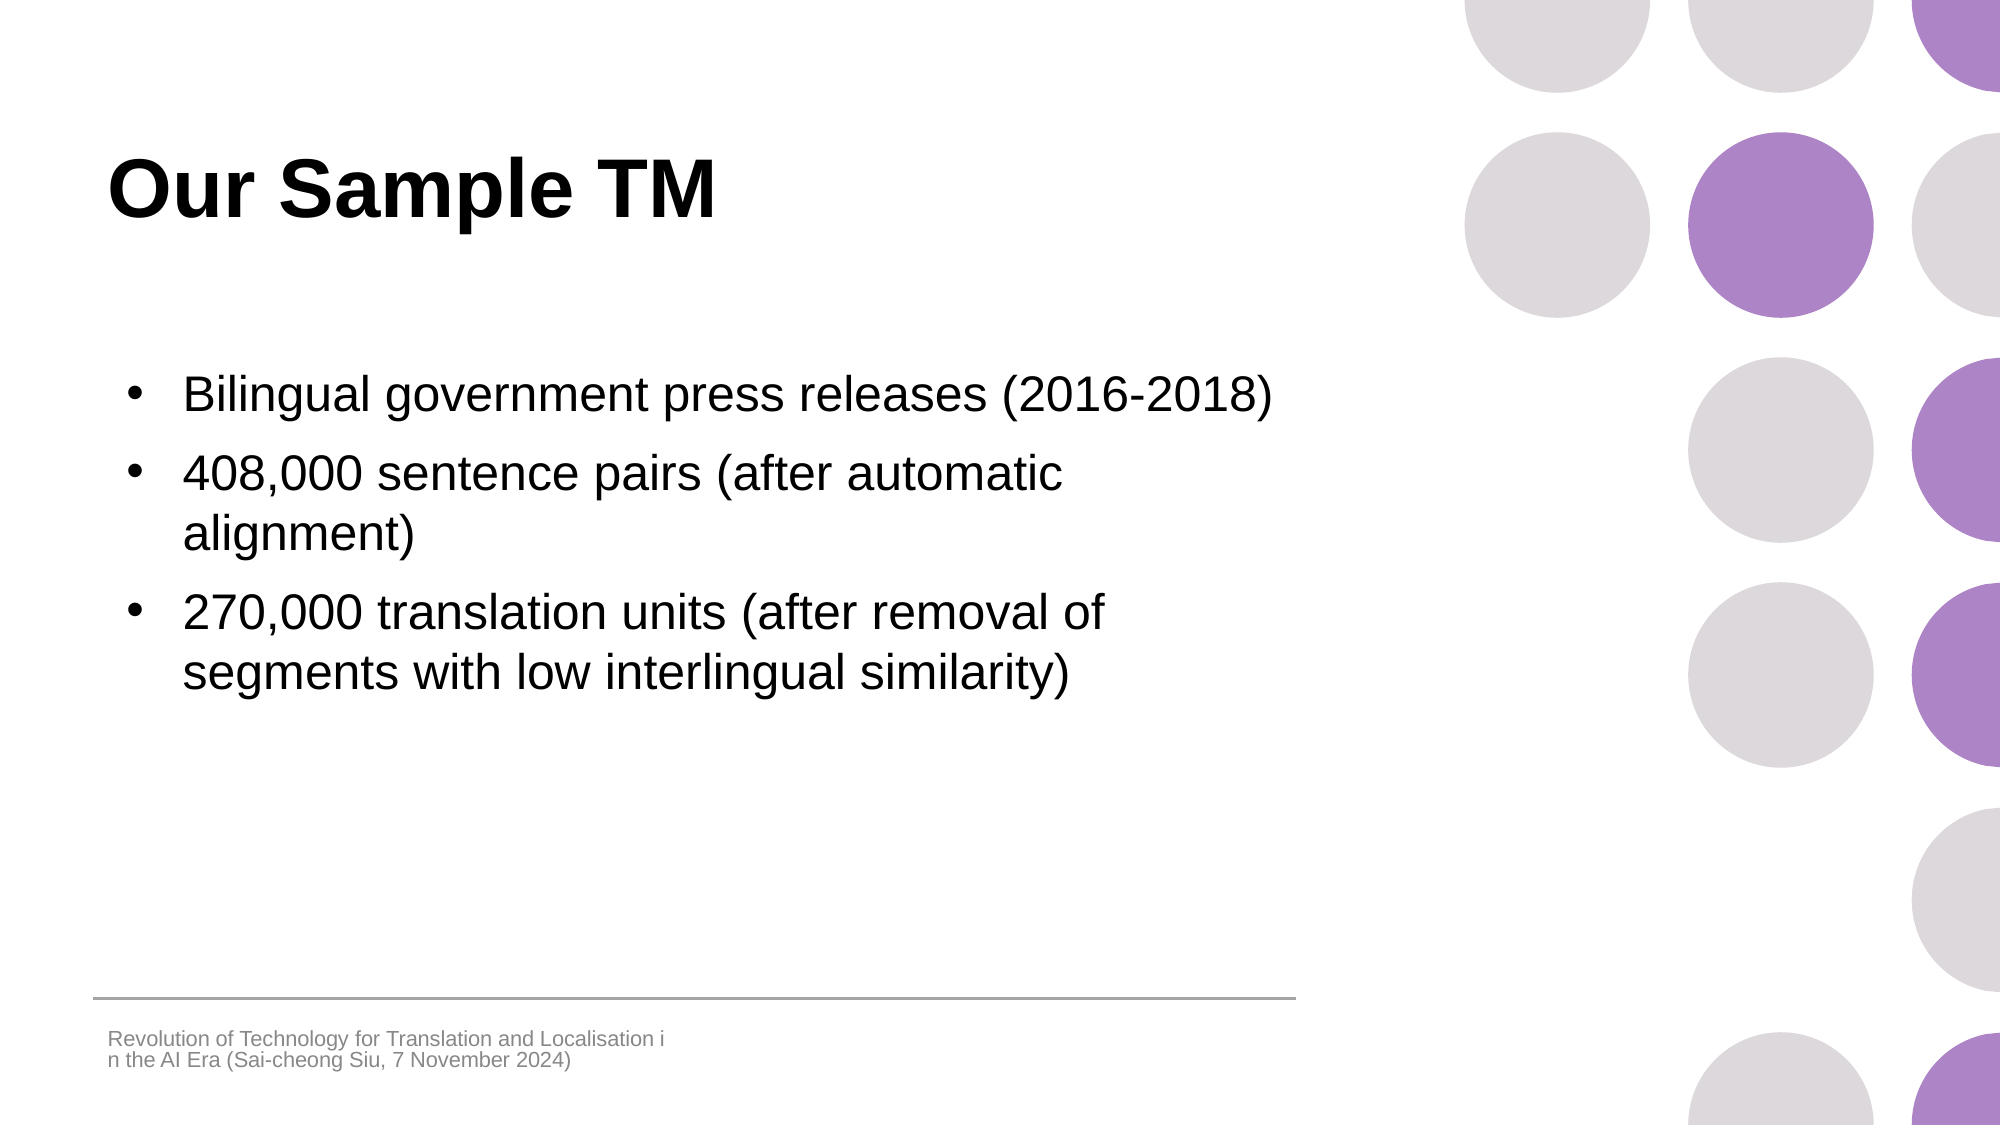

# Our Sample TM
Bilingual government press releases (2016-2018)
408,000 sentence pairs (after automatic alignment)
270,000 translation units (after removal of segments with low interlingual similarity)
Revolution of Technology for Translation and Localisation in the AI Era (Sai-cheong Siu, 7 November 2024)